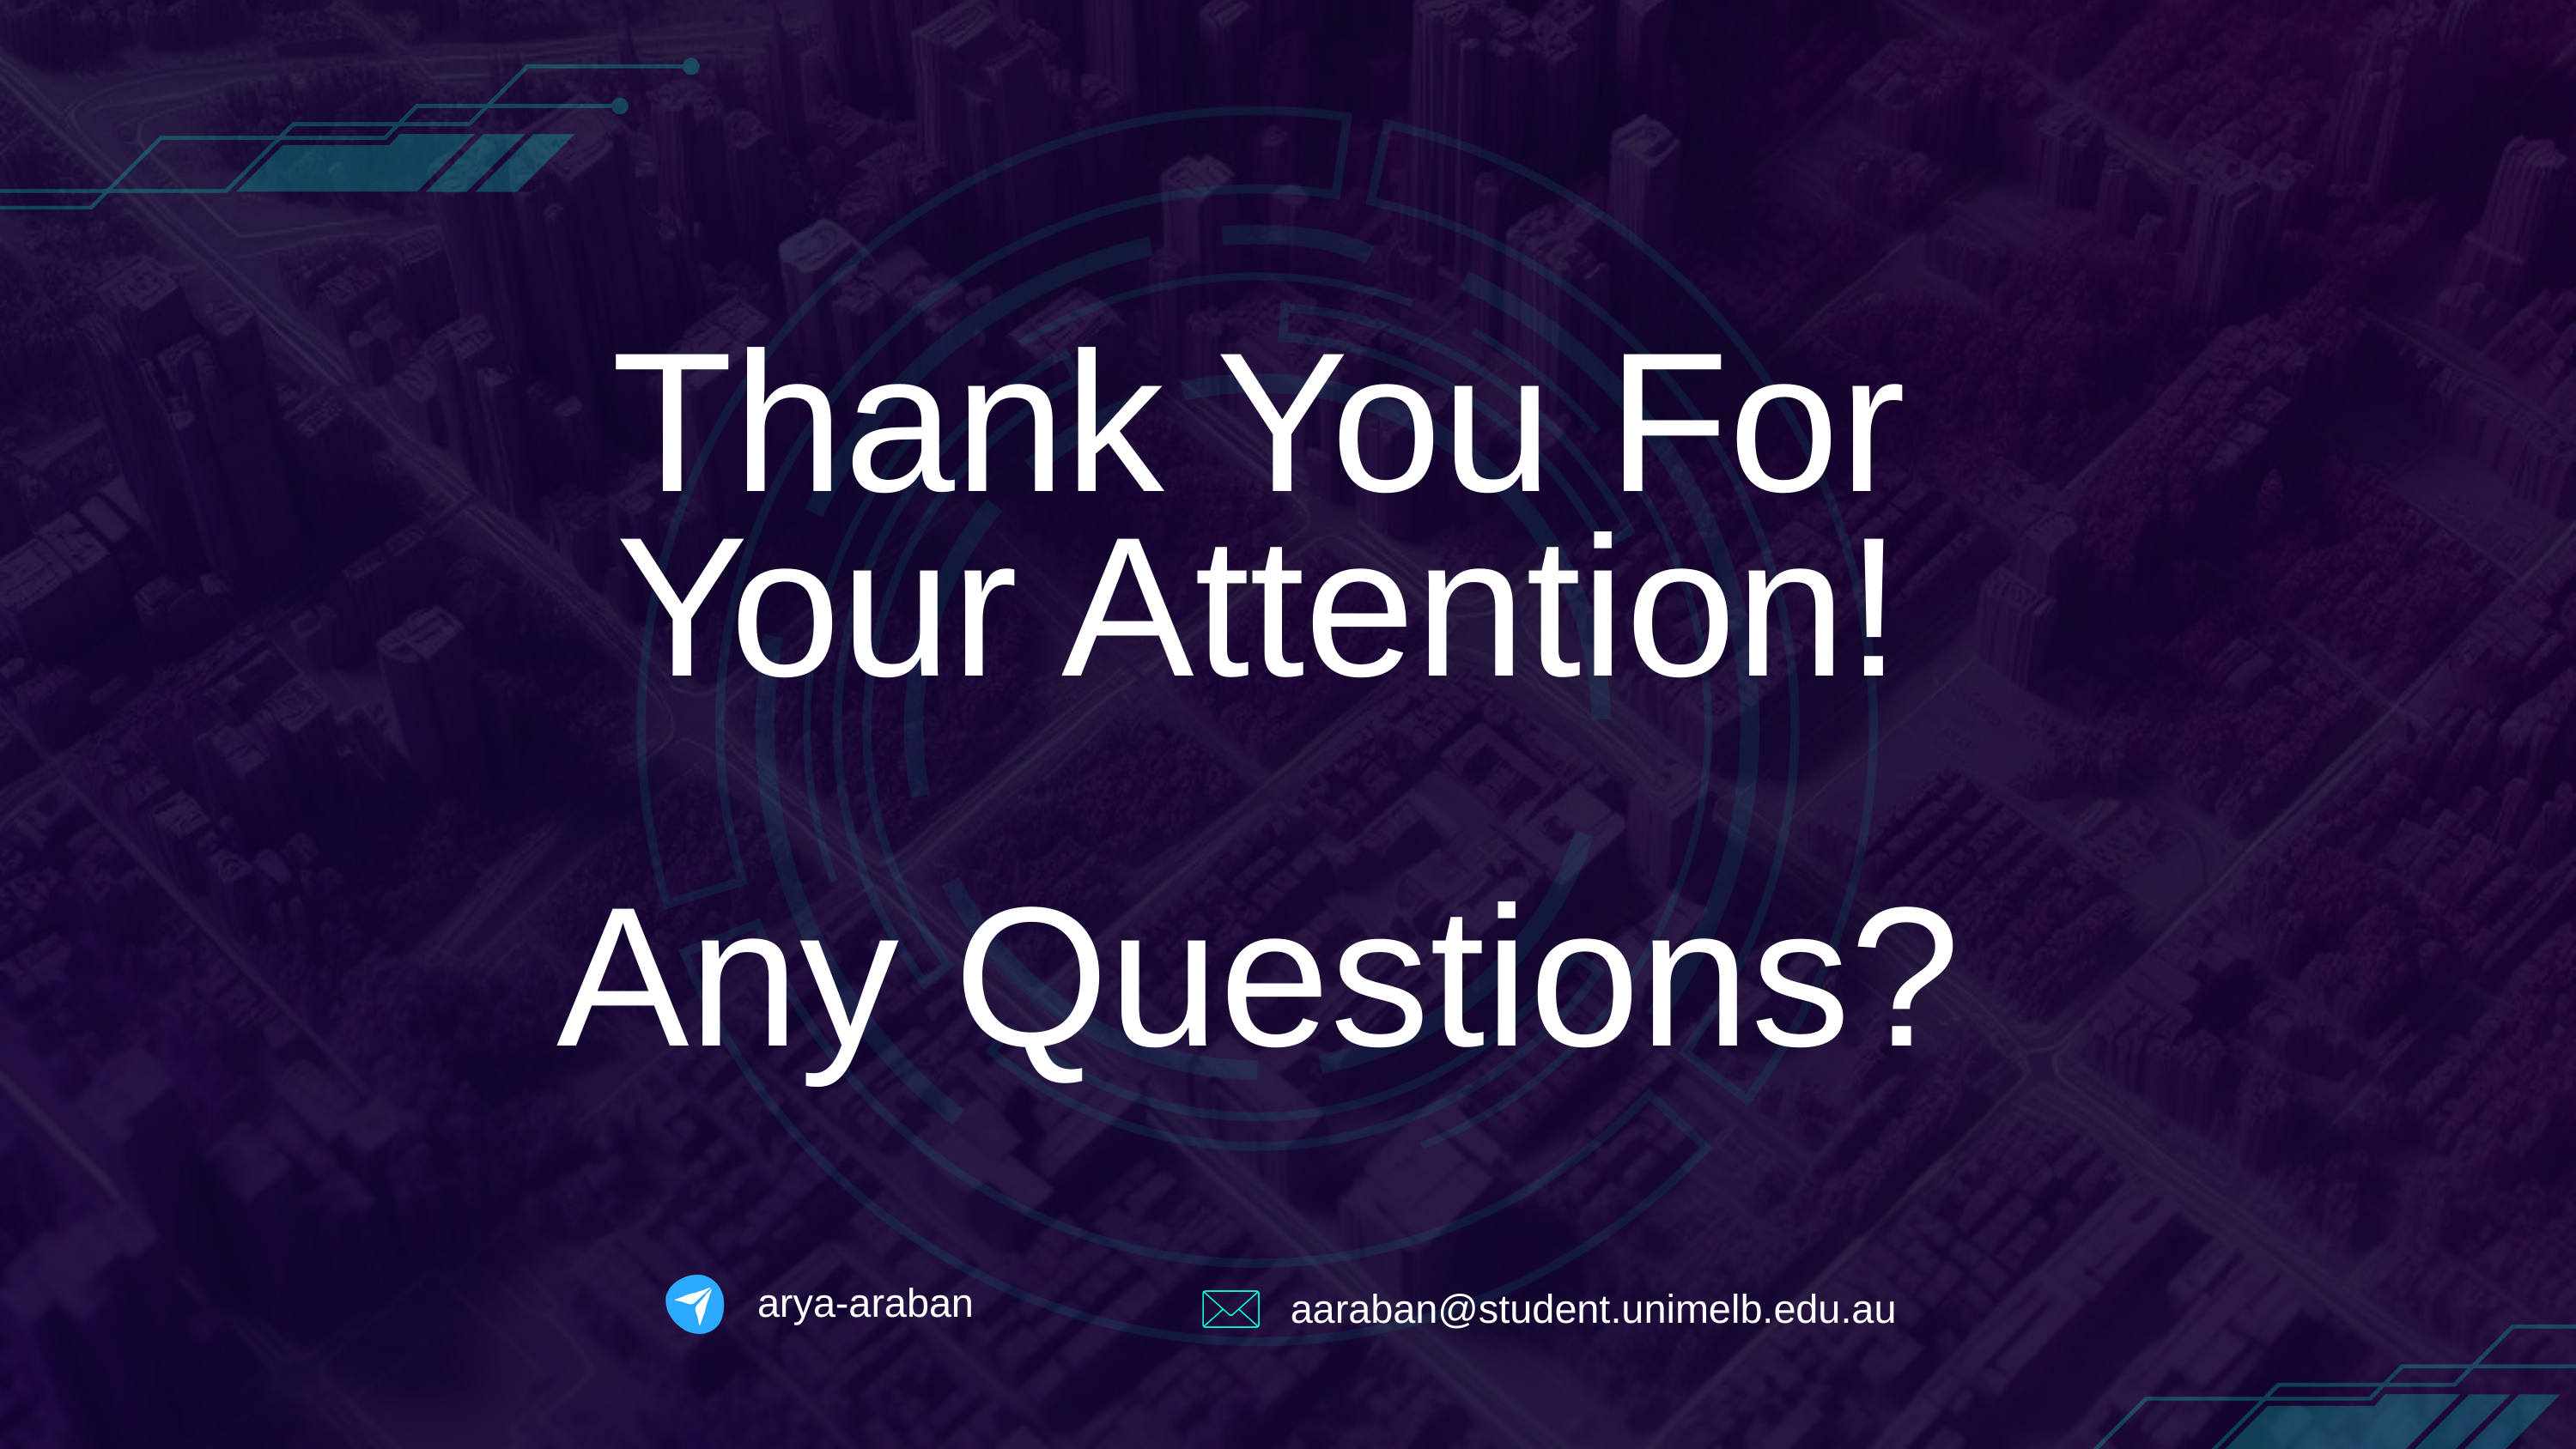

Thank You For Your Attention!

Any Questions?

arya-araban

aaraban@student.unimelb.edu.au